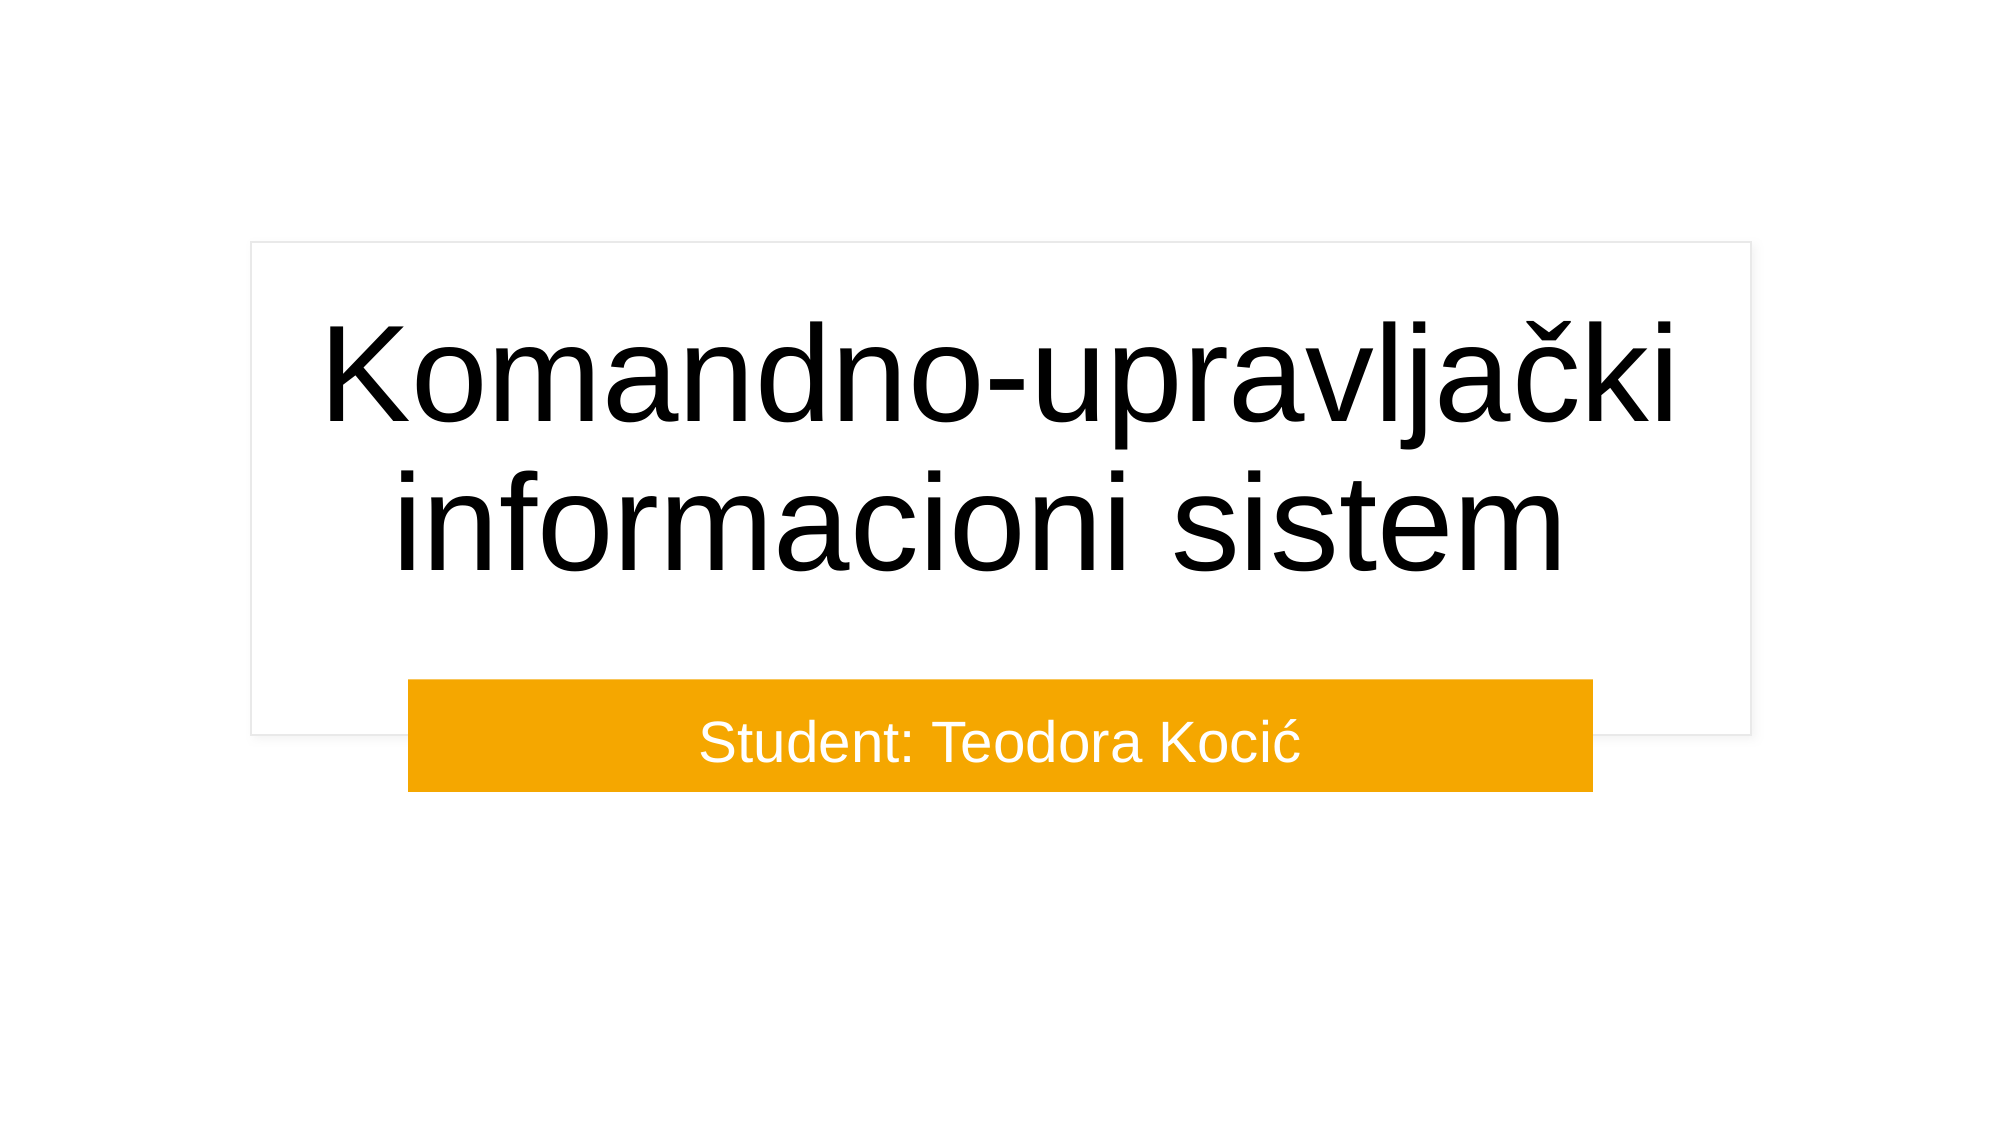

# Komandno-upravljački informacioni sistem
Student: Teodora Kocić